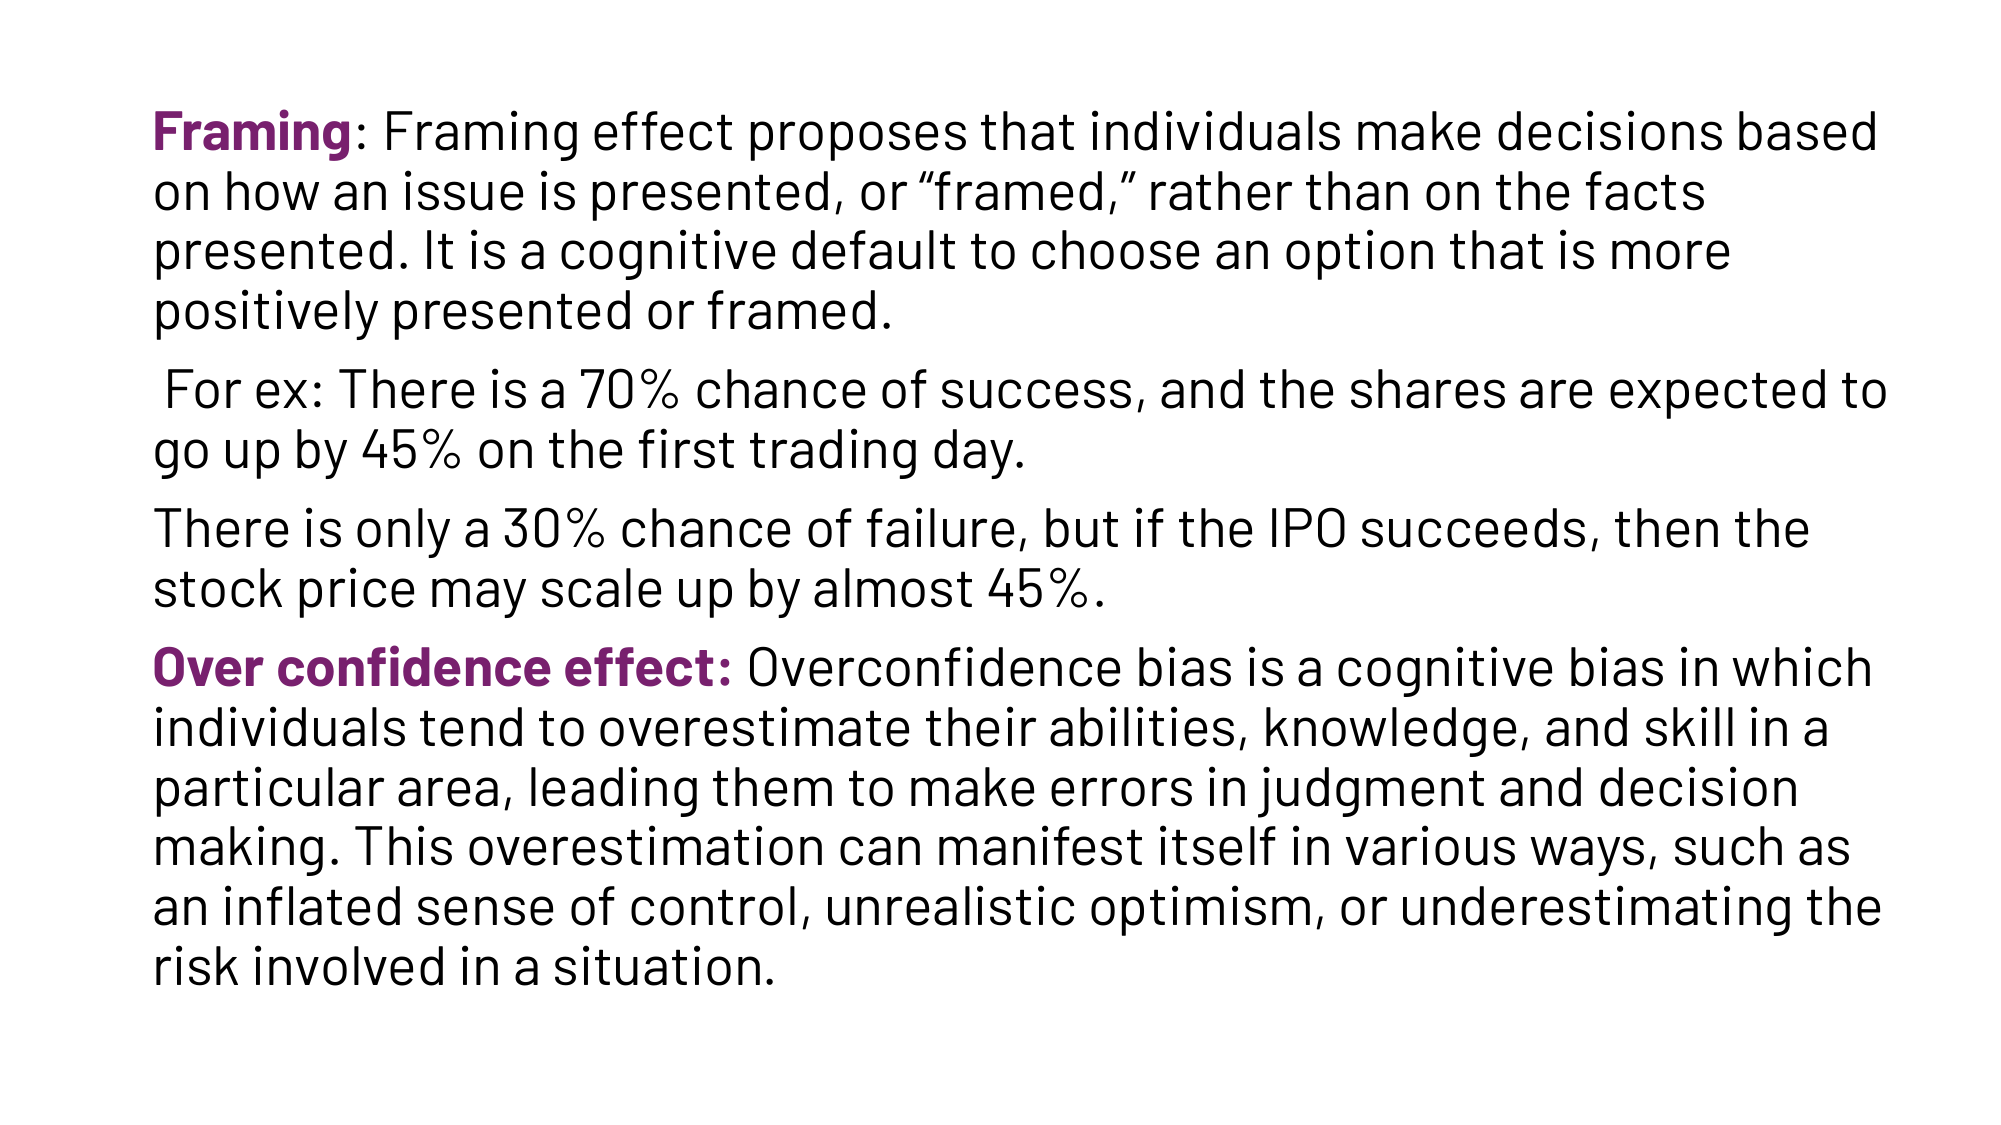

Framing: Framing effect proposes that individuals make decisions based on how an issue is presented, or “framed,” rather than on the facts presented. It is a cognitive default to choose an option that is more positively presented or framed.
 For ex: There is a 70% chance of success, and the shares are expected to go up by 45% on the first trading day.
There is only a 30% chance of failure, but if the IPO succeeds, then the stock price may scale up by almost 45%.
Over confidence effect: Overconfidence bias is a cognitive bias in which individuals tend to overestimate their abilities, knowledge, and skill in a particular area, leading them to make errors in judgment and decision making. This overestimation can manifest itself in various ways, such as an inflated sense of control, unrealistic optimism, or underestimating the risk involved in a situation.